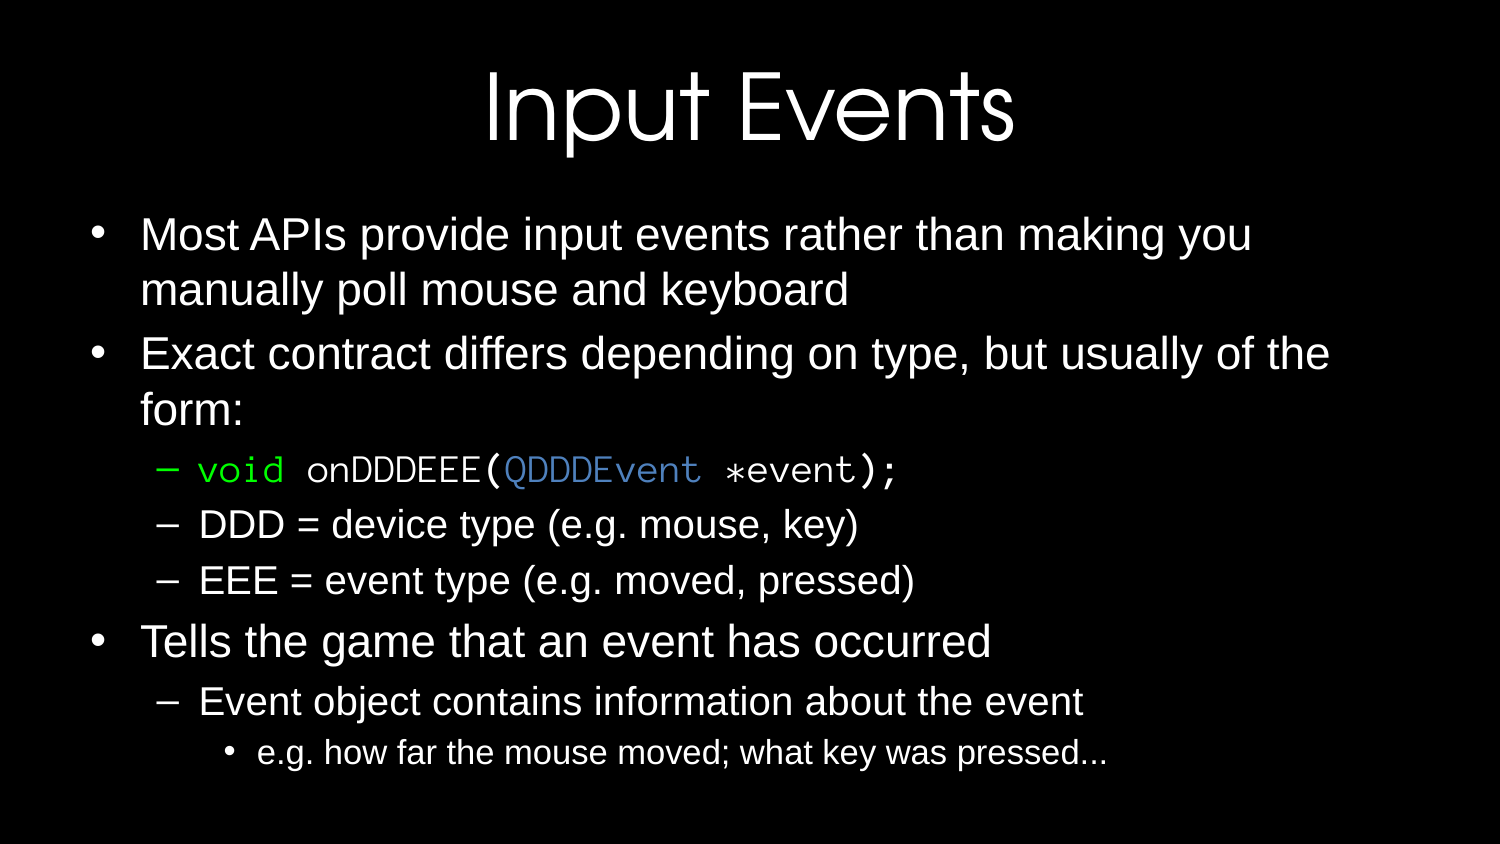

# Input Events
Most APIs provide input events rather than making you manually poll mouse and keyboard
Exact contract differs depending on type, but usually of the form:
void onDDDEEE(QDDDEvent *event);
DDD = device type (e.g. mouse, key)
EEE = event type (e.g. moved, pressed)
Tells the game that an event has occurred
Event object contains information about the event
e.g. how far the mouse moved; what key was pressed...